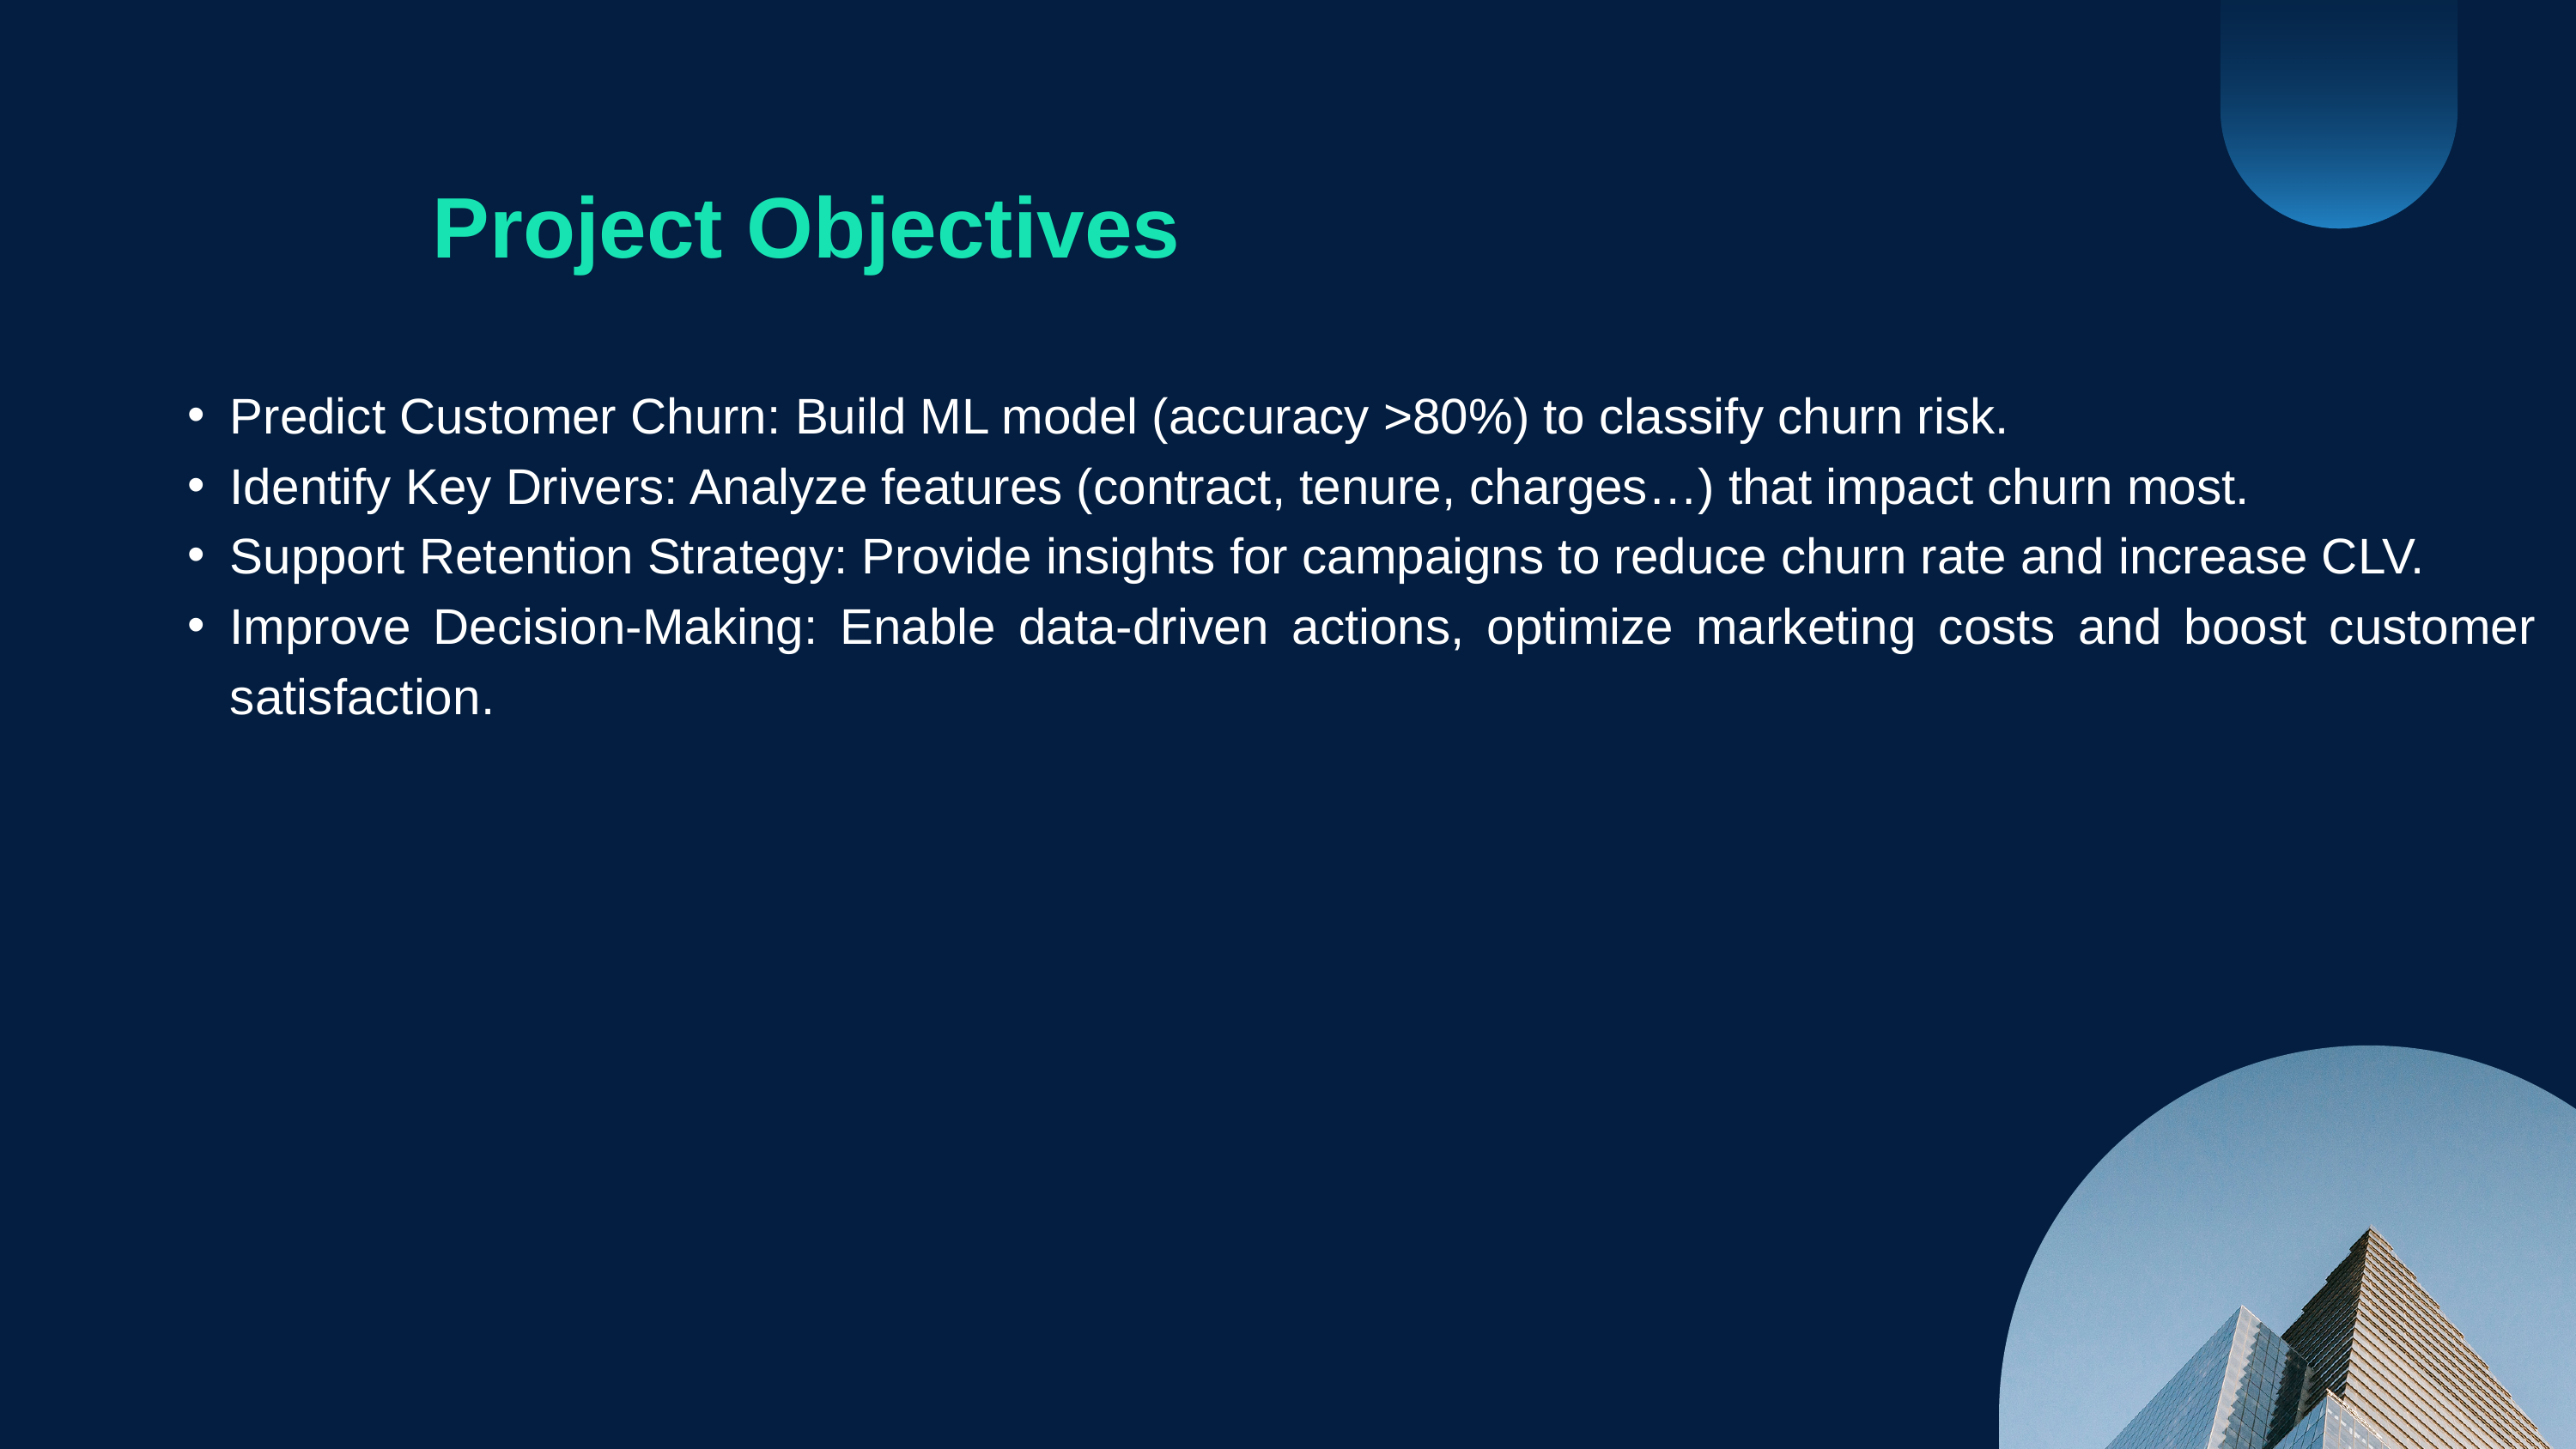

Project Objectives
Predict Customer Churn: Build ML model (accuracy >80%) to classify churn risk.
Identify Key Drivers: Analyze features (contract, tenure, charges…) that impact churn most.
Support Retention Strategy: Provide insights for campaigns to reduce churn rate and increase CLV.
Improve Decision-Making: Enable data-driven actions, optimize marketing costs and boost customer satisfaction.